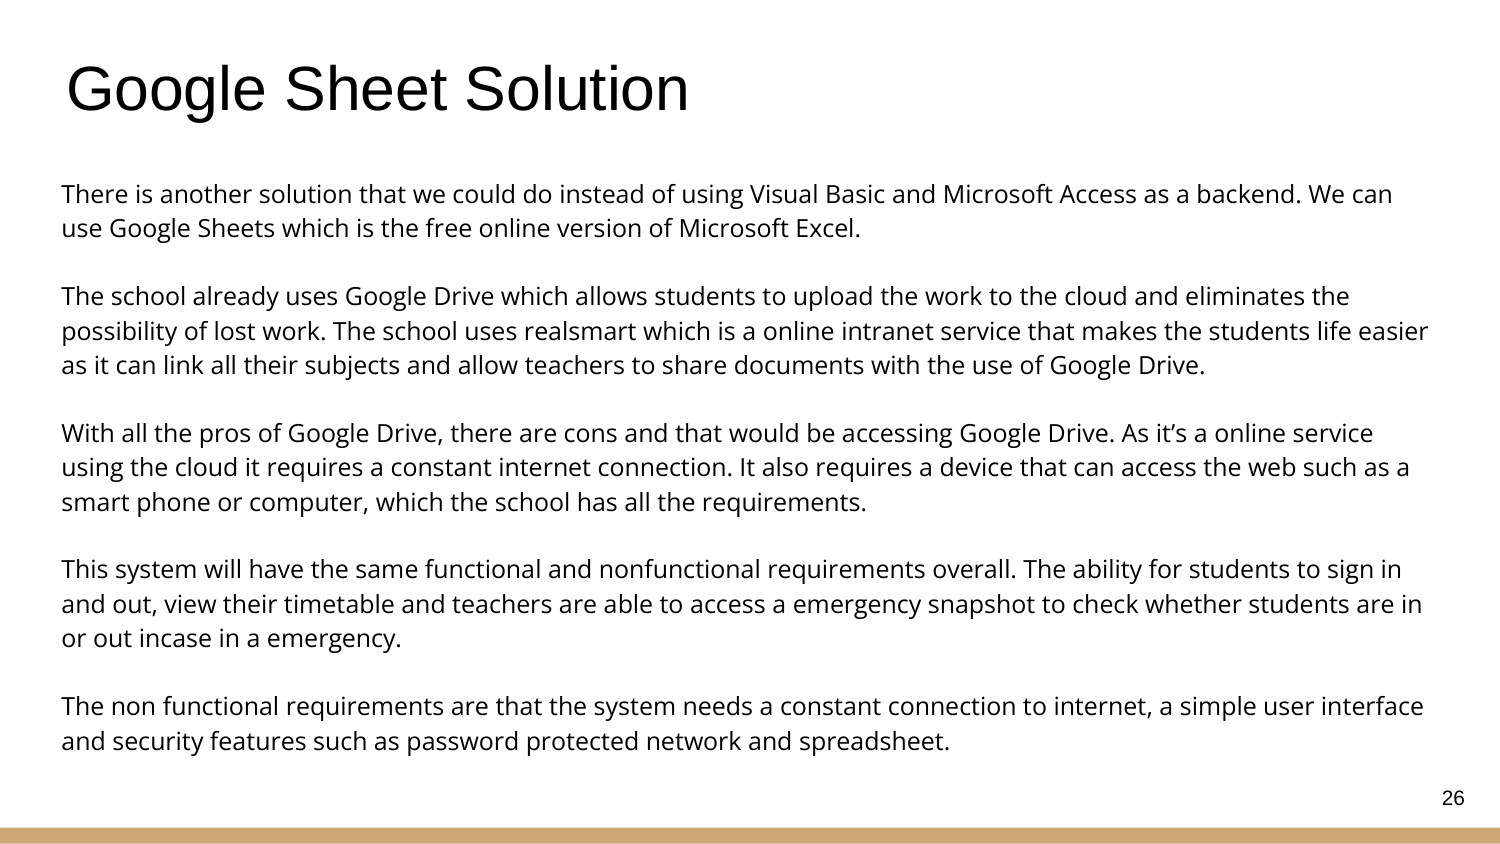

# Google Sheet Solution
There is another solution that we could do instead of using Visual Basic and Microsoft Access as a backend. We can use Google Sheets which is the free online version of Microsoft Excel.
The school already uses Google Drive which allows students to upload the work to the cloud and eliminates the possibility of lost work. The school uses realsmart which is a online intranet service that makes the students life easier as it can link all their subjects and allow teachers to share documents with the use of Google Drive.
With all the pros of Google Drive, there are cons and that would be accessing Google Drive. As it’s a online service using the cloud it requires a constant internet connection. It also requires a device that can access the web such as a smart phone or computer, which the school has all the requirements.
This system will have the same functional and nonfunctional requirements overall. The ability for students to sign in and out, view their timetable and teachers are able to access a emergency snapshot to check whether students are in or out incase in a emergency.
The non functional requirements are that the system needs a constant connection to internet, a simple user interface and security features such as password protected network and spreadsheet.
26